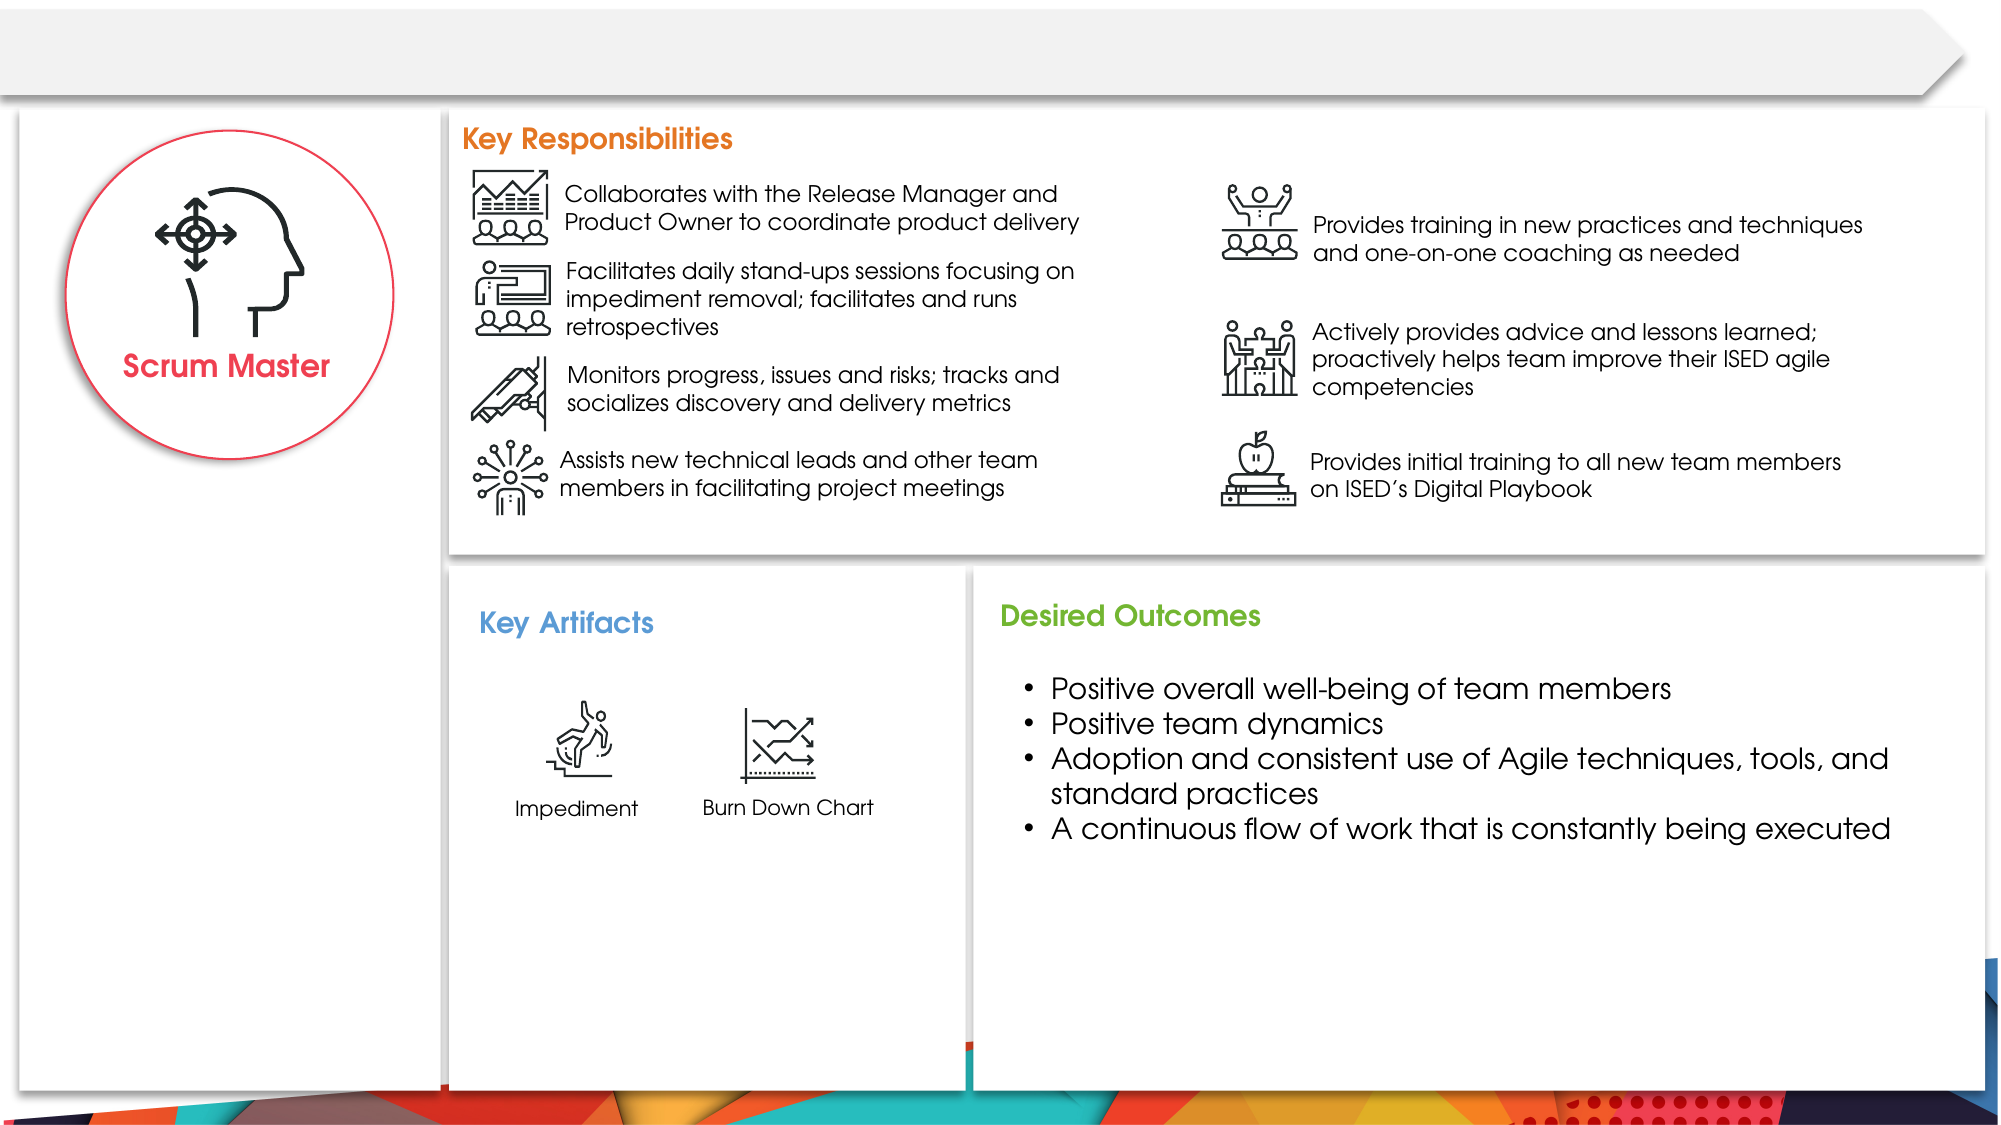

Key Responsibilities

Collaborates with the Release Manager and Product Owner to coordinate product delivery
Provides training in new practices and techniques and one-on-one coaching as needed

Facilitates daily stand-ups sessions focusing on impediment removal; facilitates and runs retrospectives

Actively provides advice and lessons learned; proactively helps team improve their ISED agile competencies

Scrum Master

Monitors progress, issues and risks; tracks and socializes discovery and delivery metrics

Assists new technical leads and other team members in facilitating project meetings
Provides initial training to all new team members on ISED’s Digital Playbook

Desired Outcomes
Key Artifacts

Positive overall well-being of team members
Positive team dynamics
Adoption and consistent use of Agile techniques, tools, and standard practices
A continuous flow of work that is constantly being executed
Burn Down Chart
Impediment